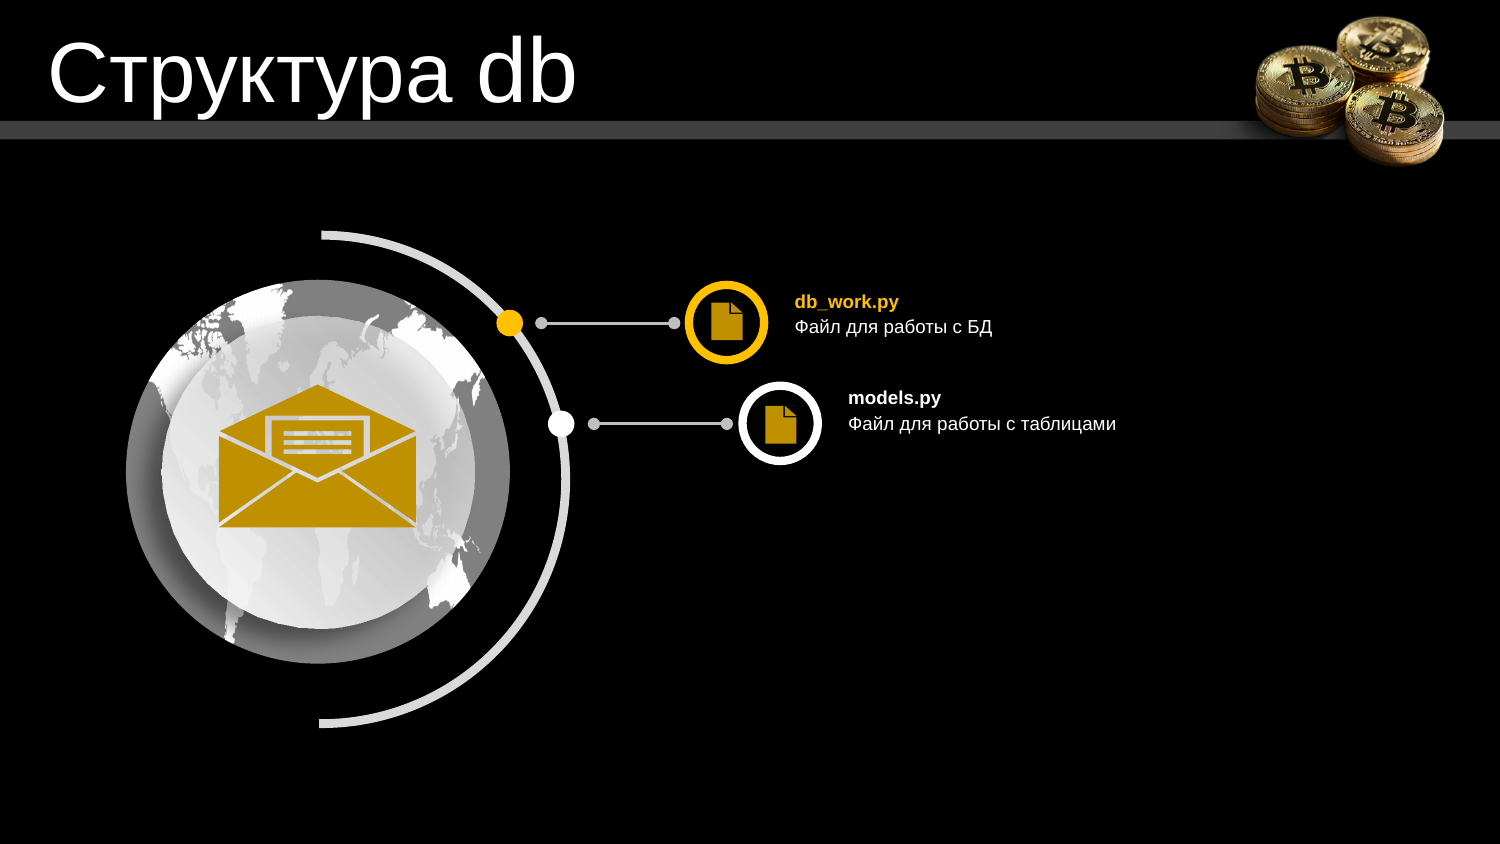

Структура db

db_work.py
Файл для работы с БД

models.py
Файл для работы с таблицами